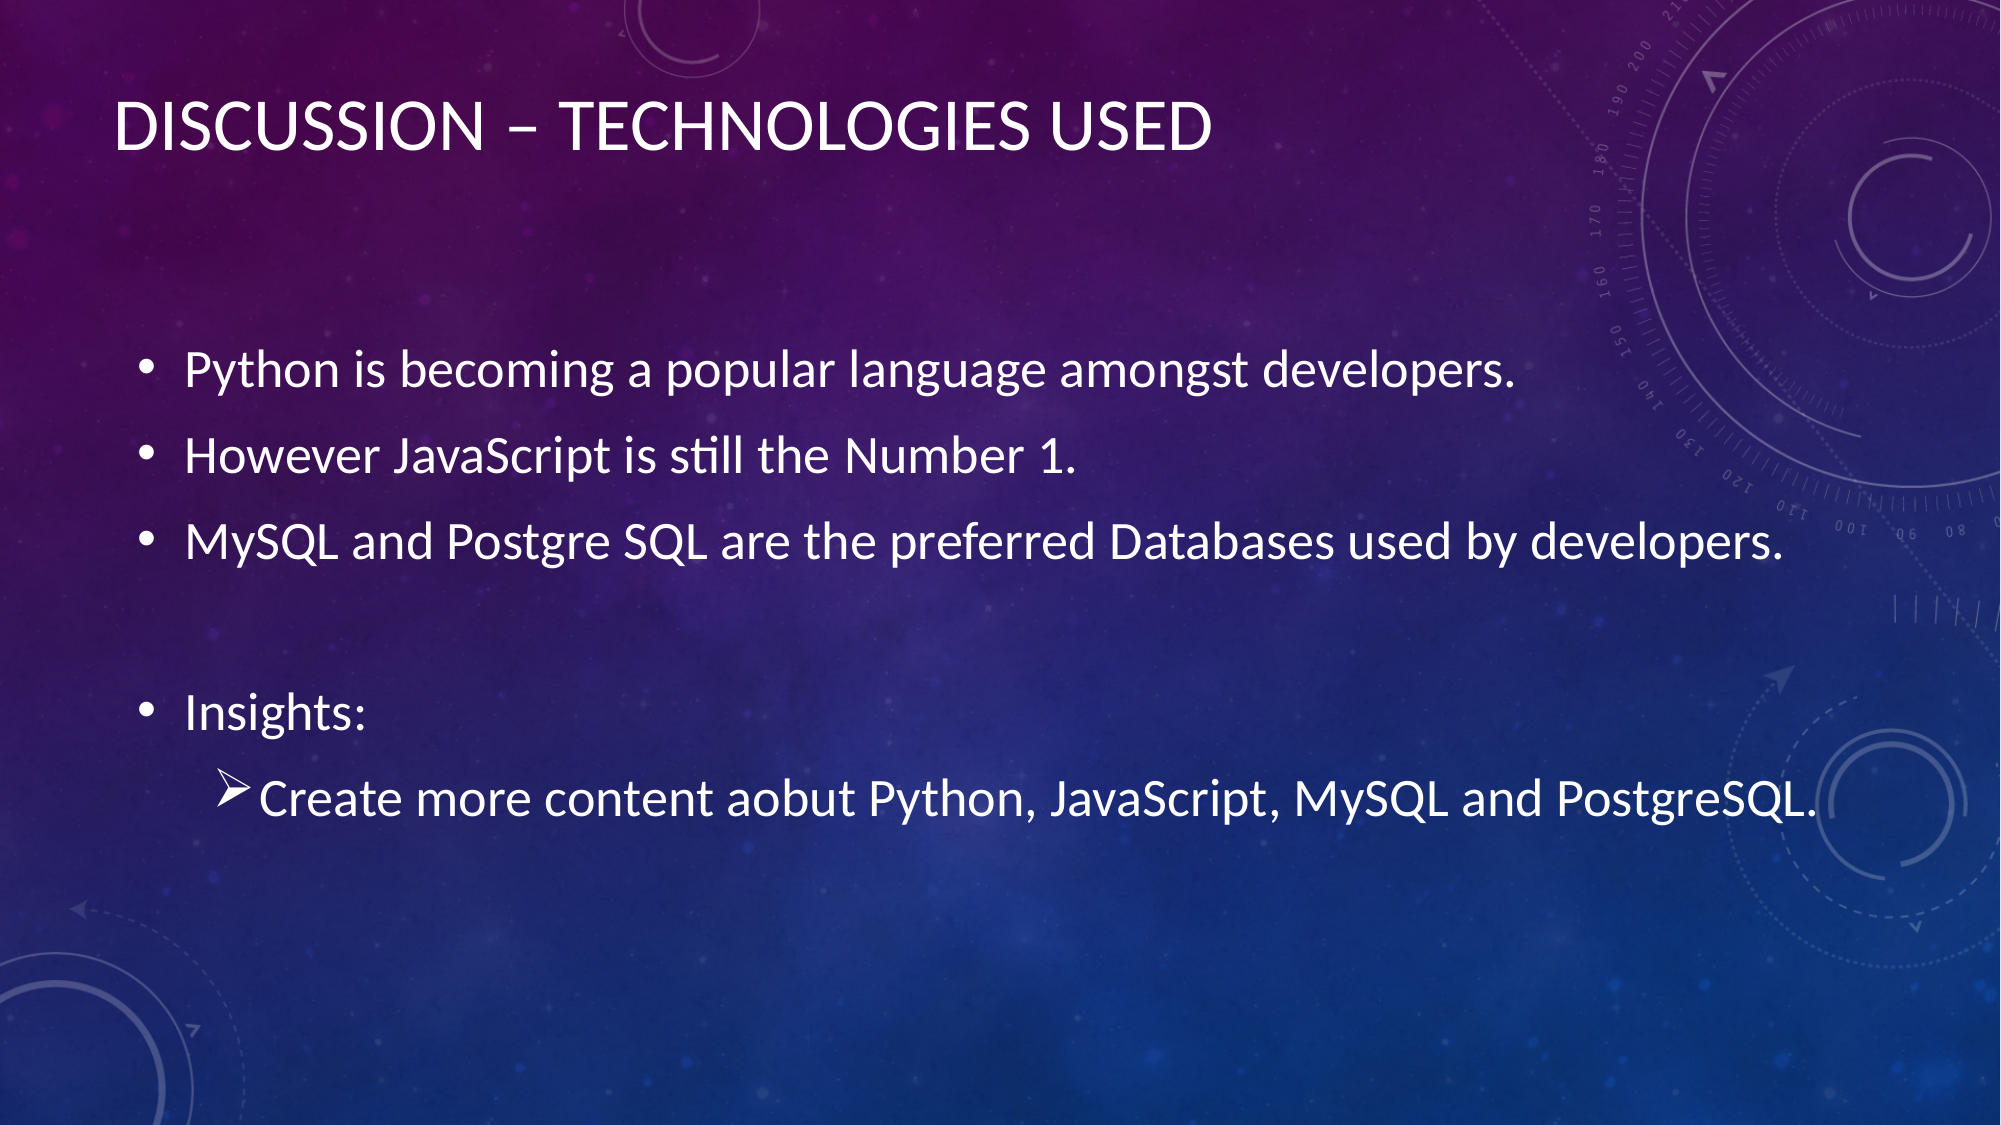

# DISCUSSION – Technologies used
Python is becoming a popular language amongst developers.
However JavaScript is still the Number 1.
MySQL and Postgre SQL are the preferred Databases used by developers.

Insights:
Create more content aobut Python, JavaScript, MySQL and PostgreSQL.